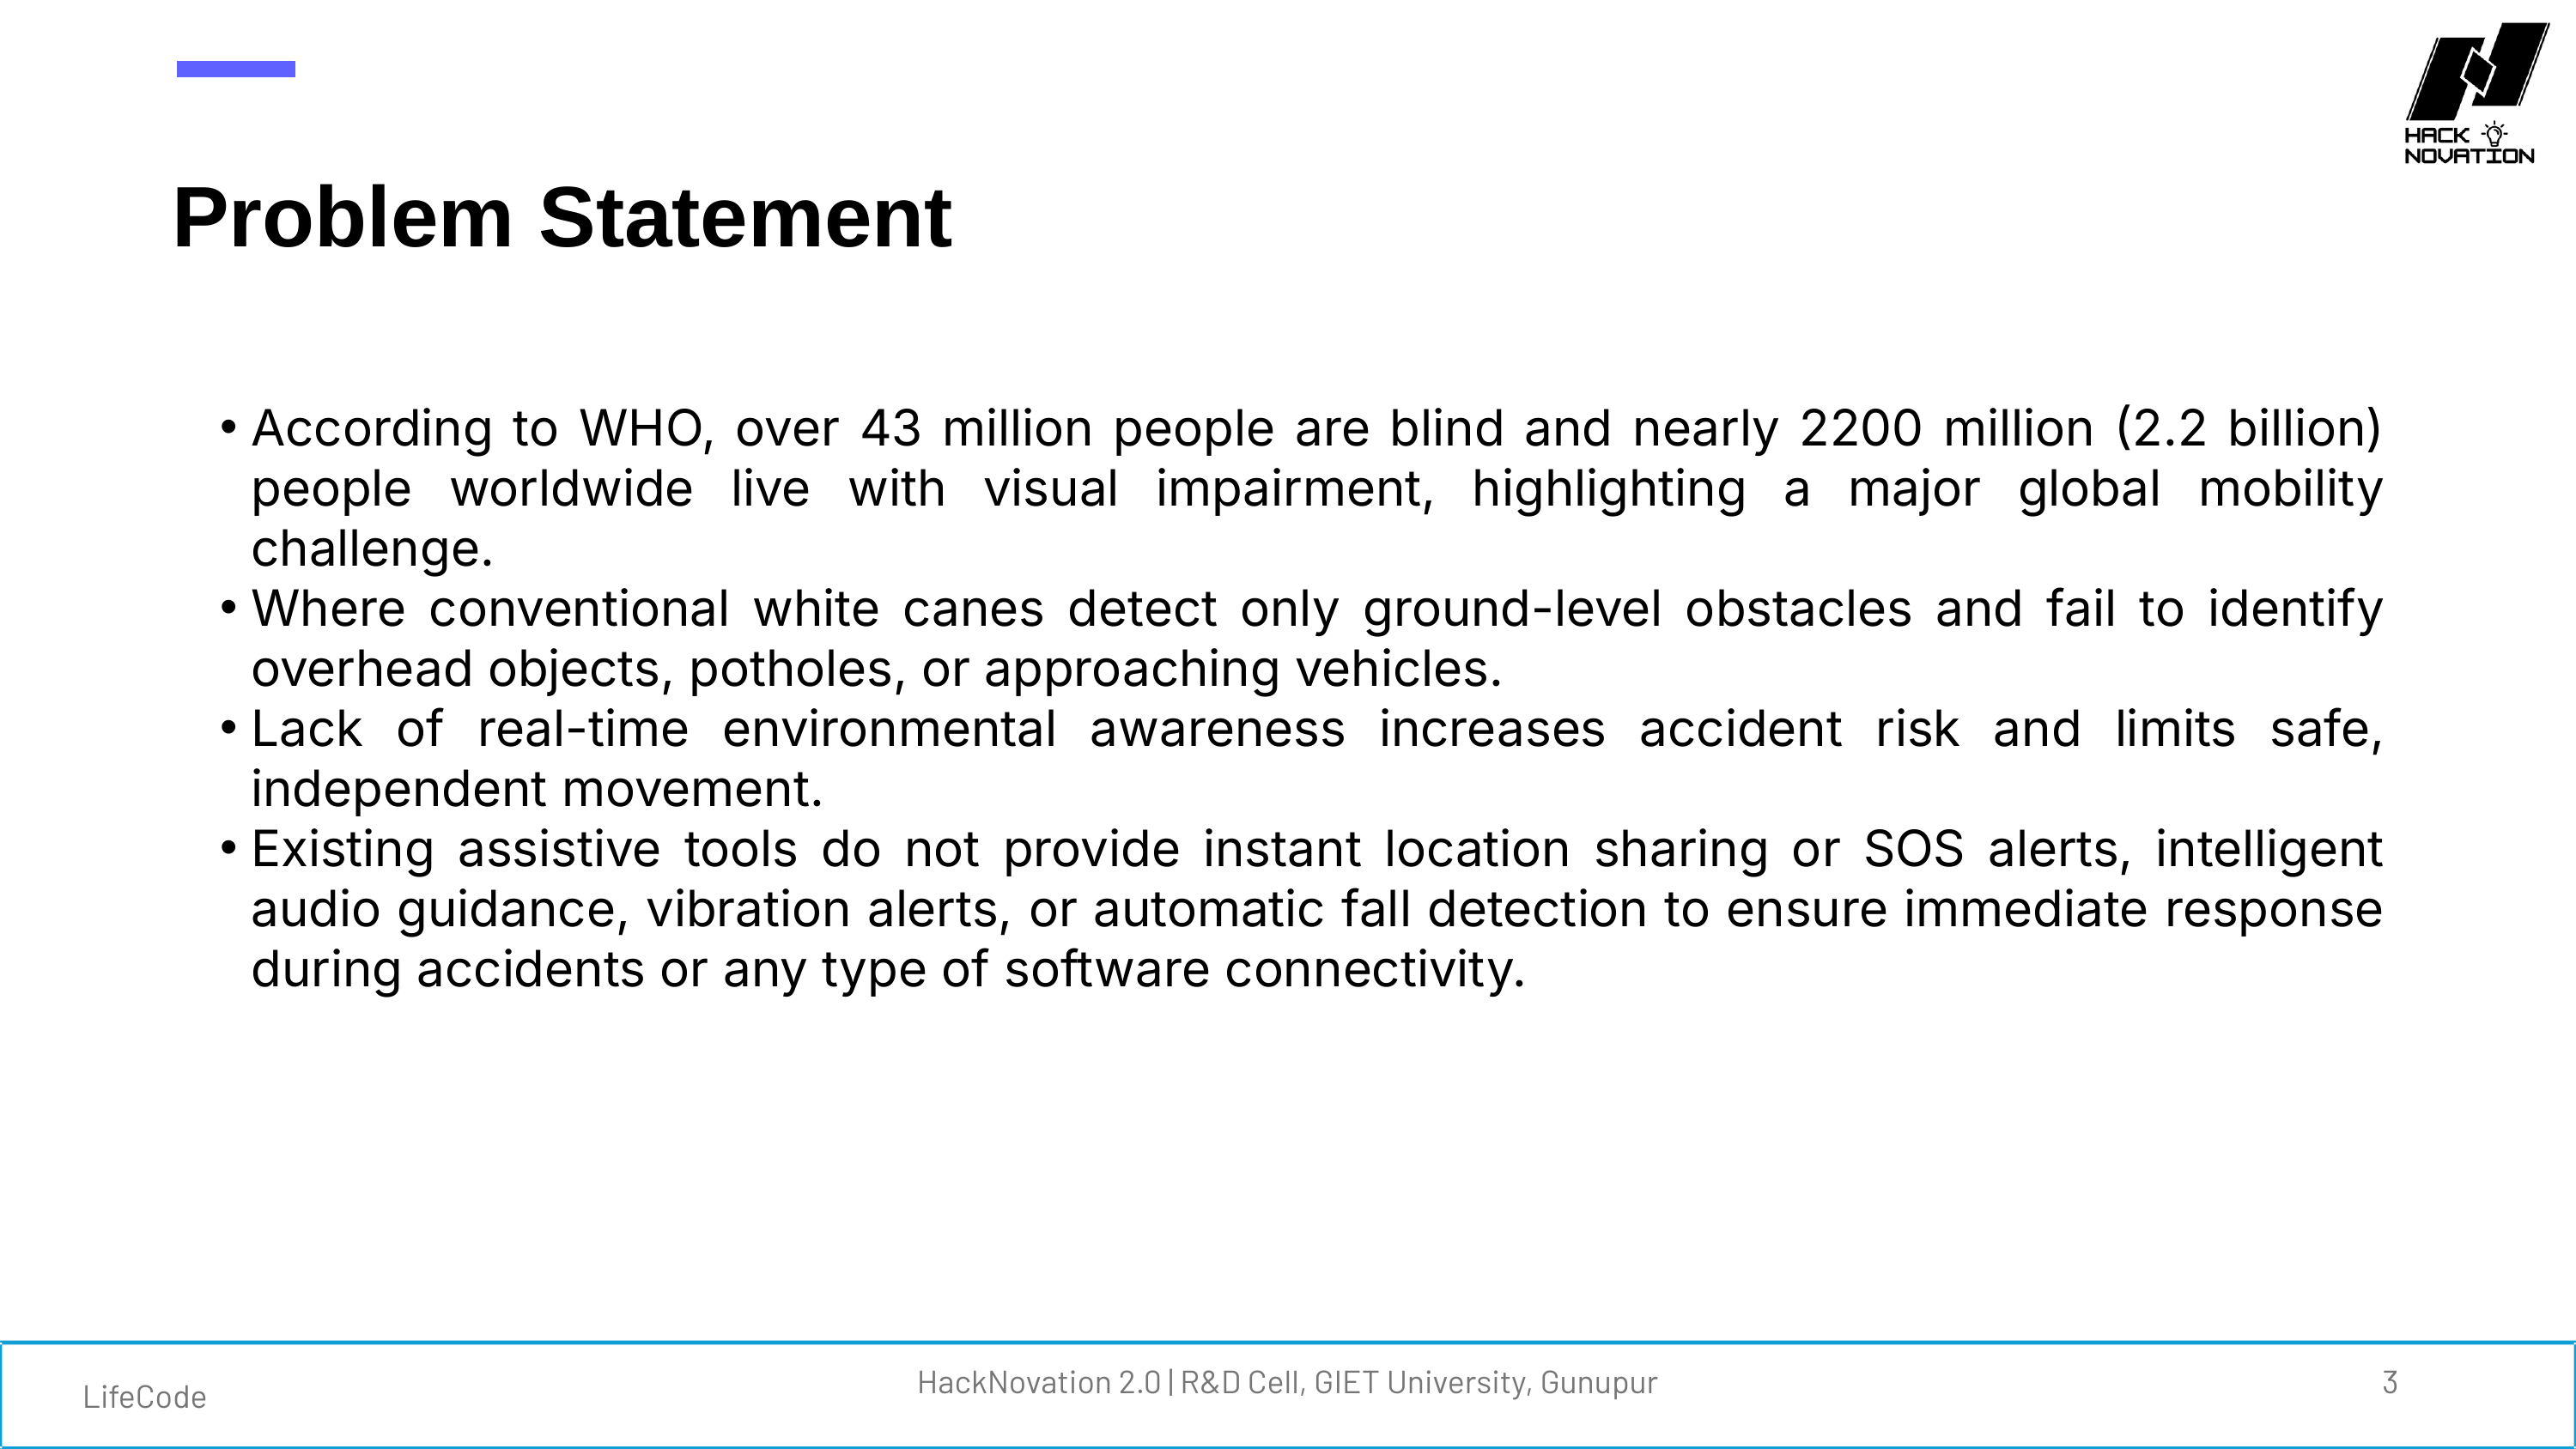

Problem Statement
According to WHO, over 43 million people are blind and nearly 2200 million (2.2 billion) people worldwide live with visual impairment, highlighting a major global mobility challenge.
Where conventional white canes detect only ground-level obstacles and fail to identify overhead objects, potholes, or approaching vehicles.
Lack of real-time environmental awareness increases accident risk and limits safe, independent movement.
Existing assistive tools do not provide instant location sharing or SOS alerts, intelligent audio guidance, vibration alerts, or automatic fall detection to ensure immediate response during accidents or any type of software connectivity.

HackNovation 2.0 | R&D Cell, GIET University, Gunupur

3

LifeCode